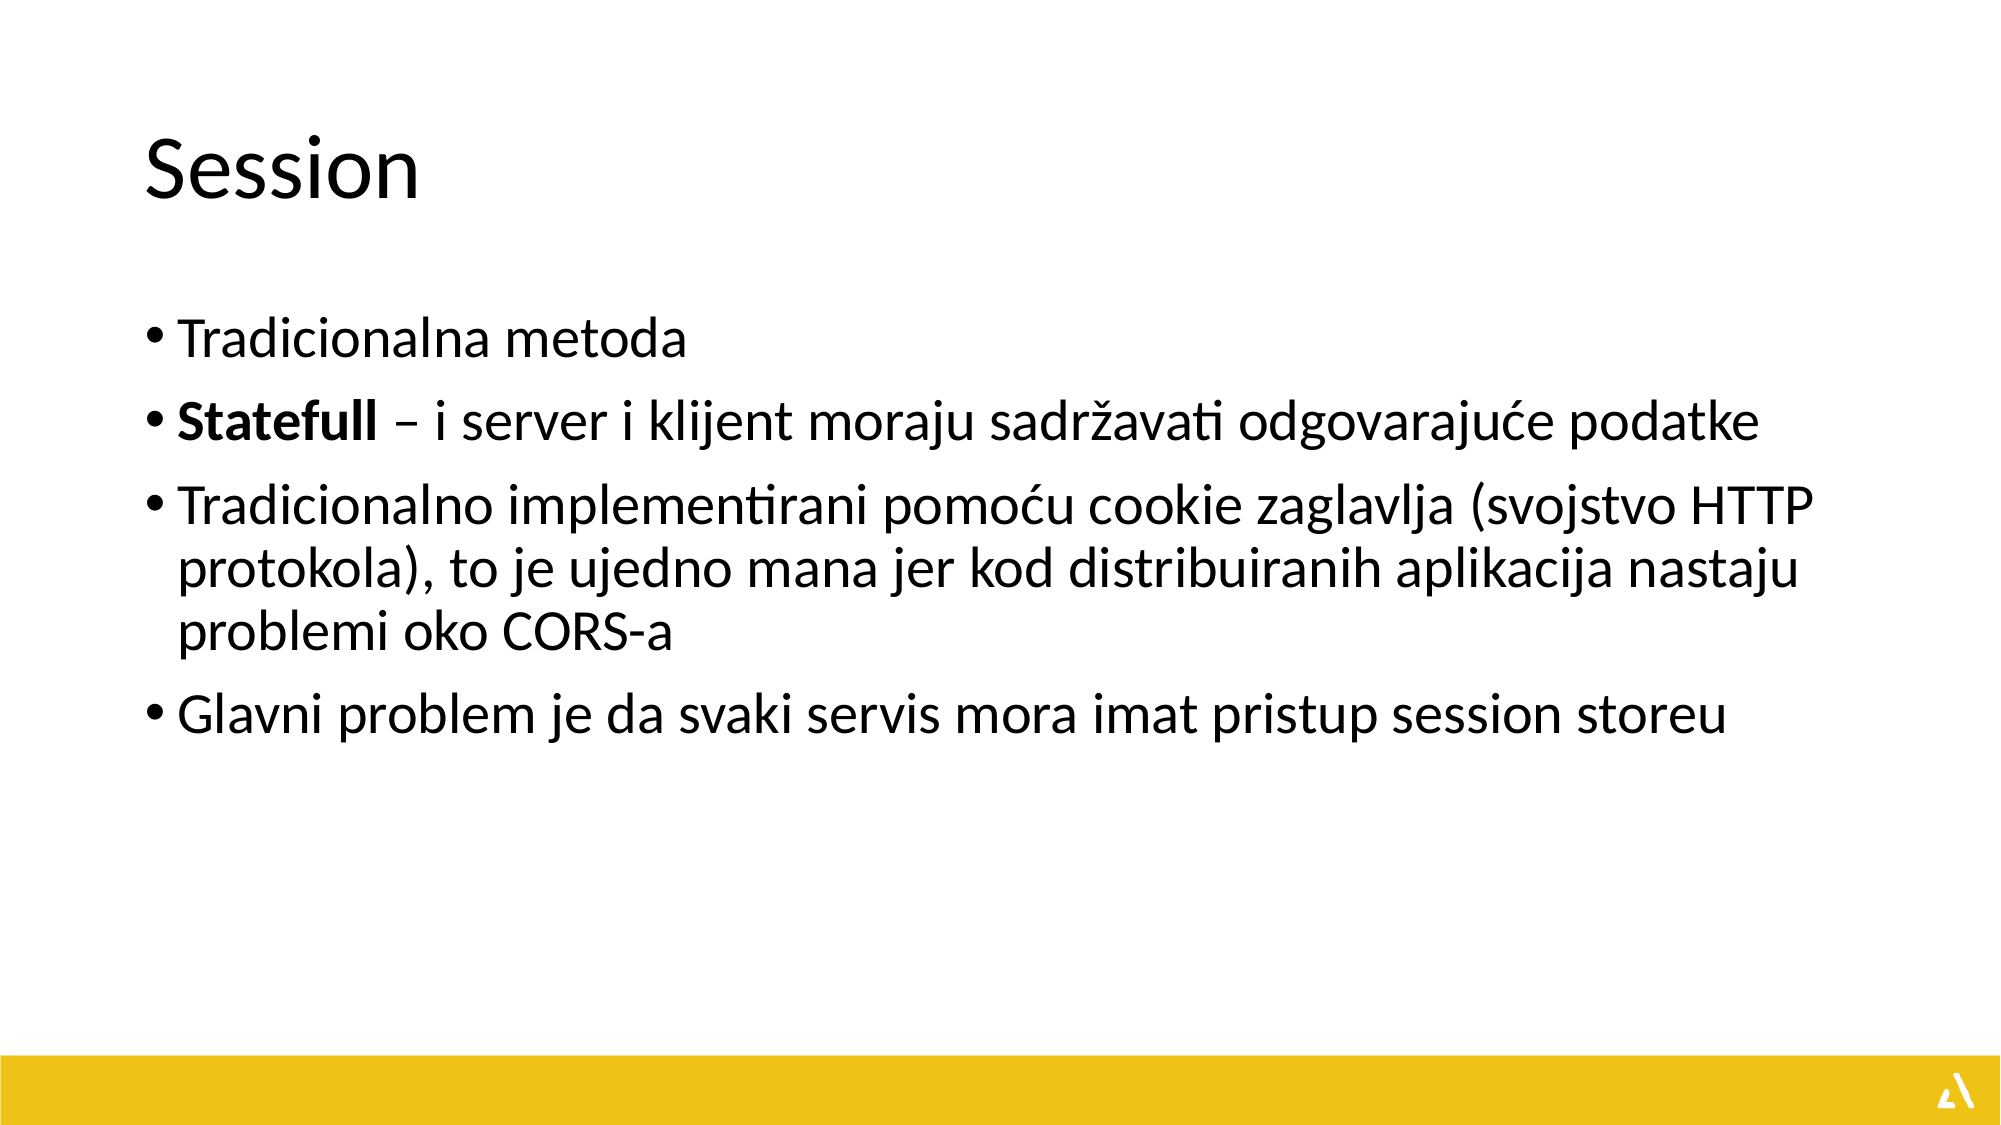

# Session
Tradicionalna metoda
Statefull – i server i klijent moraju sadržavati odgovarajuće podatke
Tradicionalno implementirani pomoću cookie zaglavlja (svojstvo HTTP protokola), to je ujedno mana jer kod distribuiranih aplikacija nastaju problemi oko CORS-a
Glavni problem je da svaki servis mora imat pristup session storeu